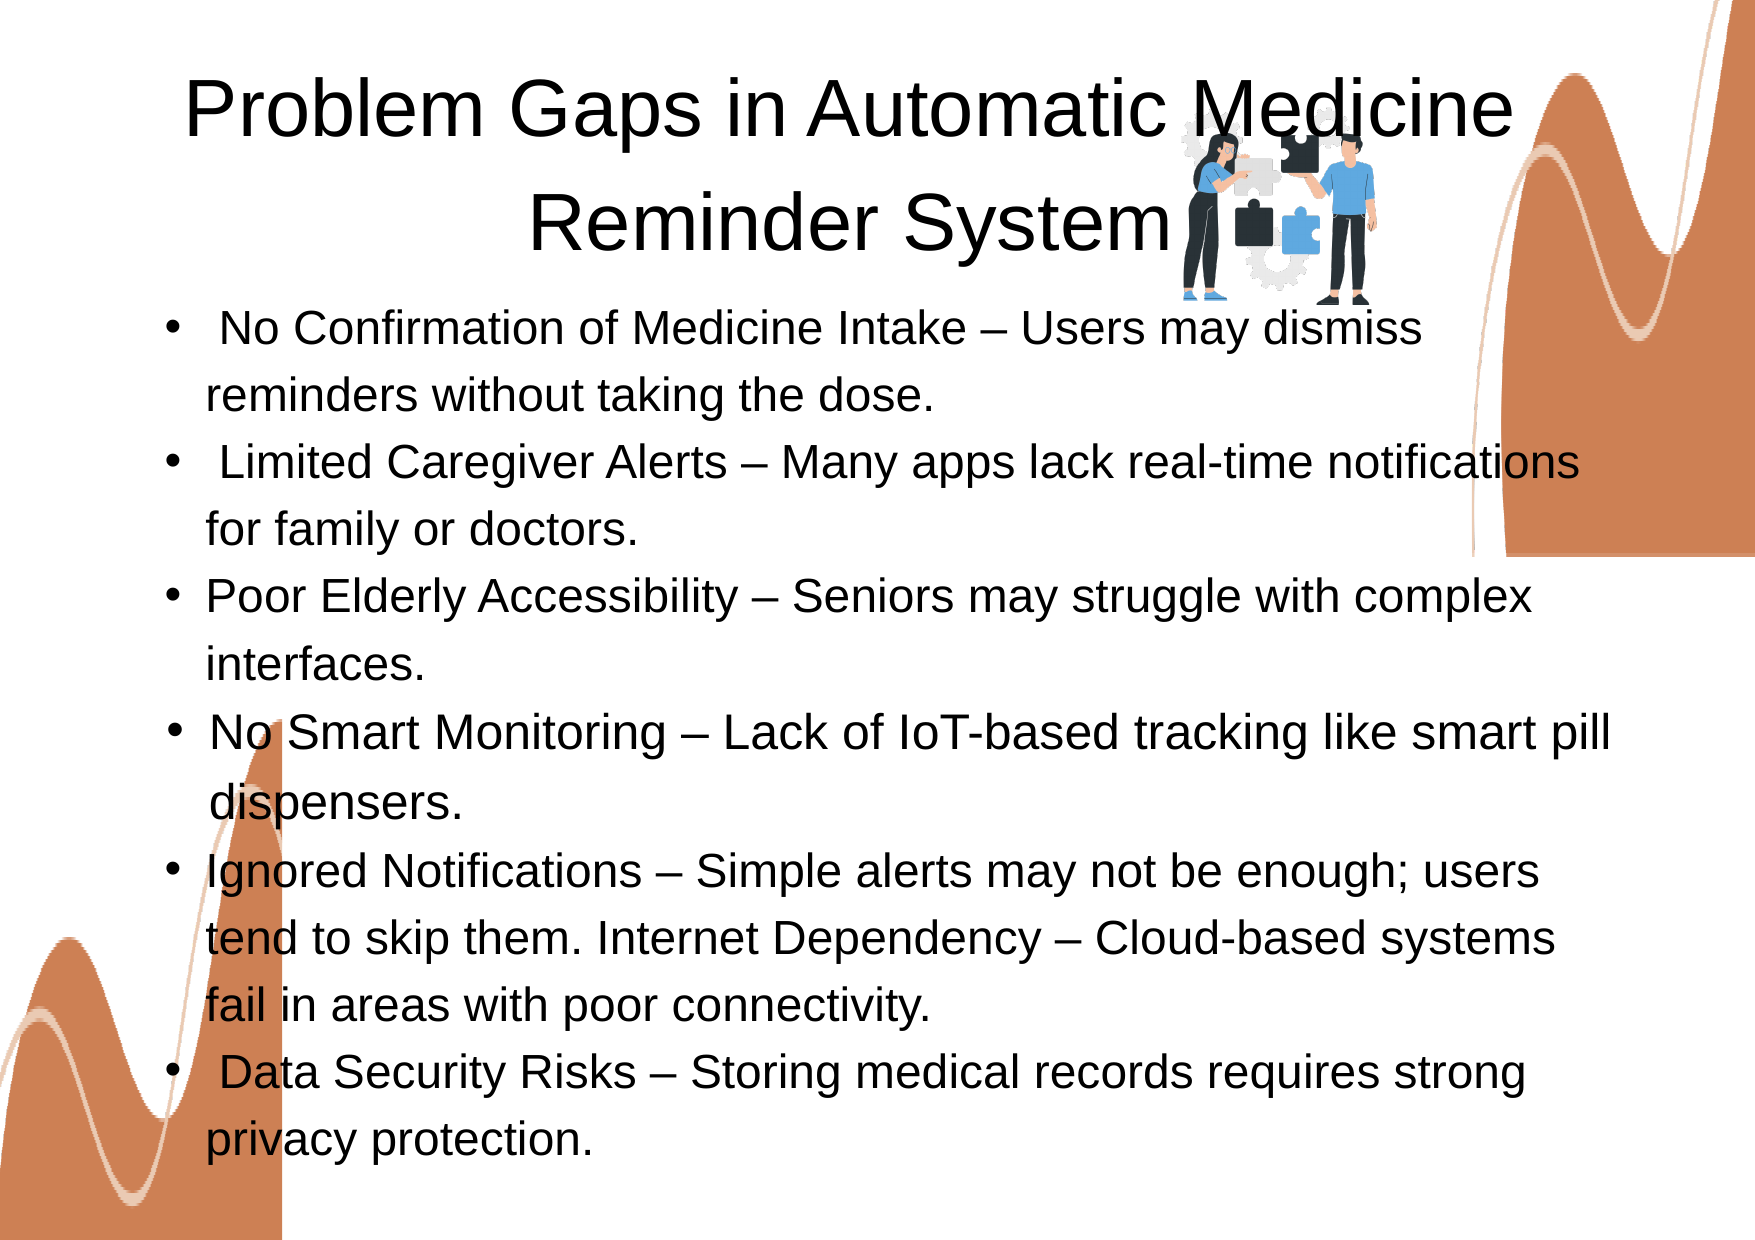

Problem Gaps in Automatic Medicine Reminder System

 No Confirmation of Medicine Intake – Users may dismiss reminders without taking the dose.
 Limited Caregiver Alerts – Many apps lack real-time notifications for family or doctors.
Poor Elderly Accessibility – Seniors may struggle with complex interfaces.
No Smart Monitoring – Lack of IoT-based tracking like smart pill dispensers.
Ignored Notifications – Simple alerts may not be enough; users tend to skip them. Internet Dependency – Cloud-based systems fail in areas with poor connectivity.
 Data Security Risks – Storing medical records requires strong privacy protection.